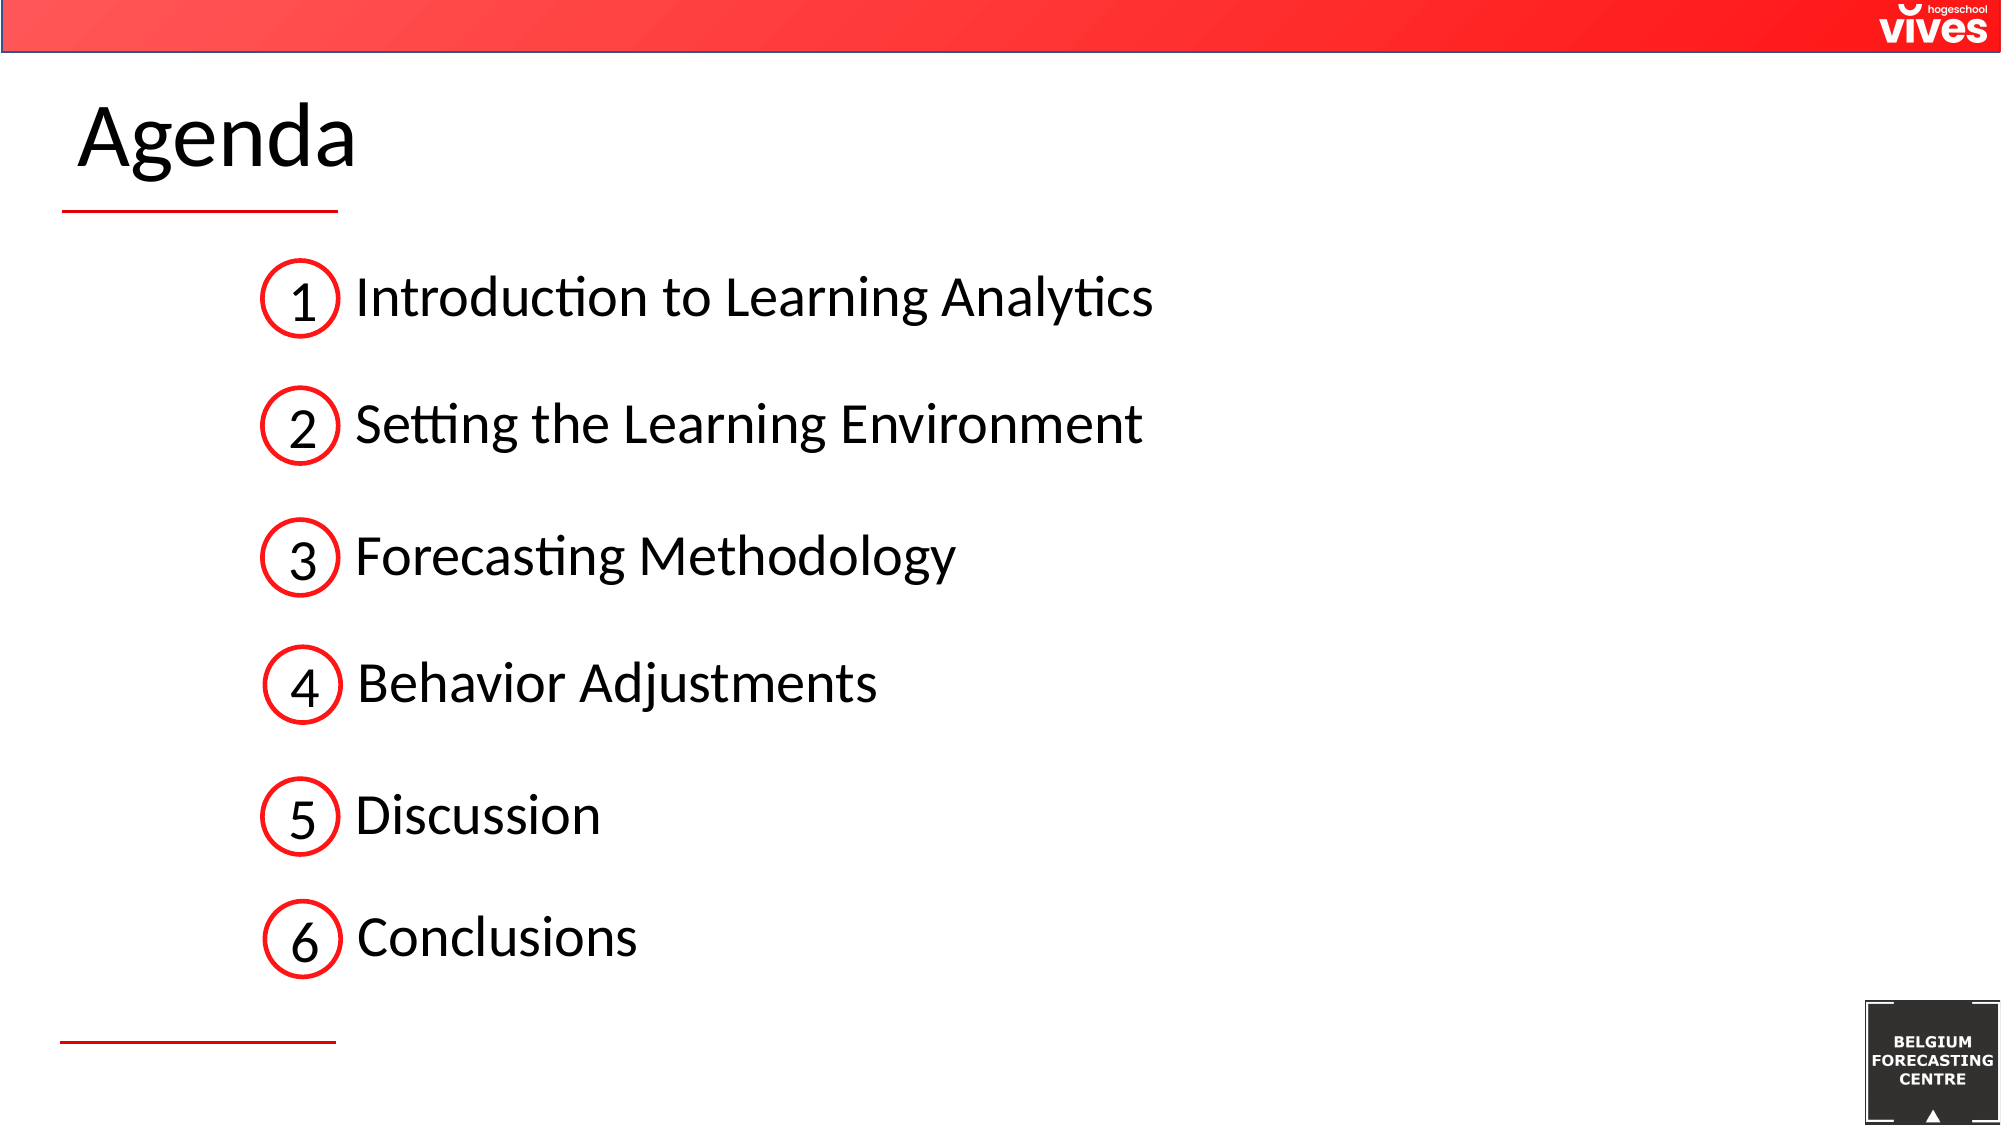

# Agenda
Introduction to Learning Analytics
1
Setting the Learning Environment
2
Forecasting Methodology
3
Behavior Adjustments
4
Discussion
5
Conclusions
6